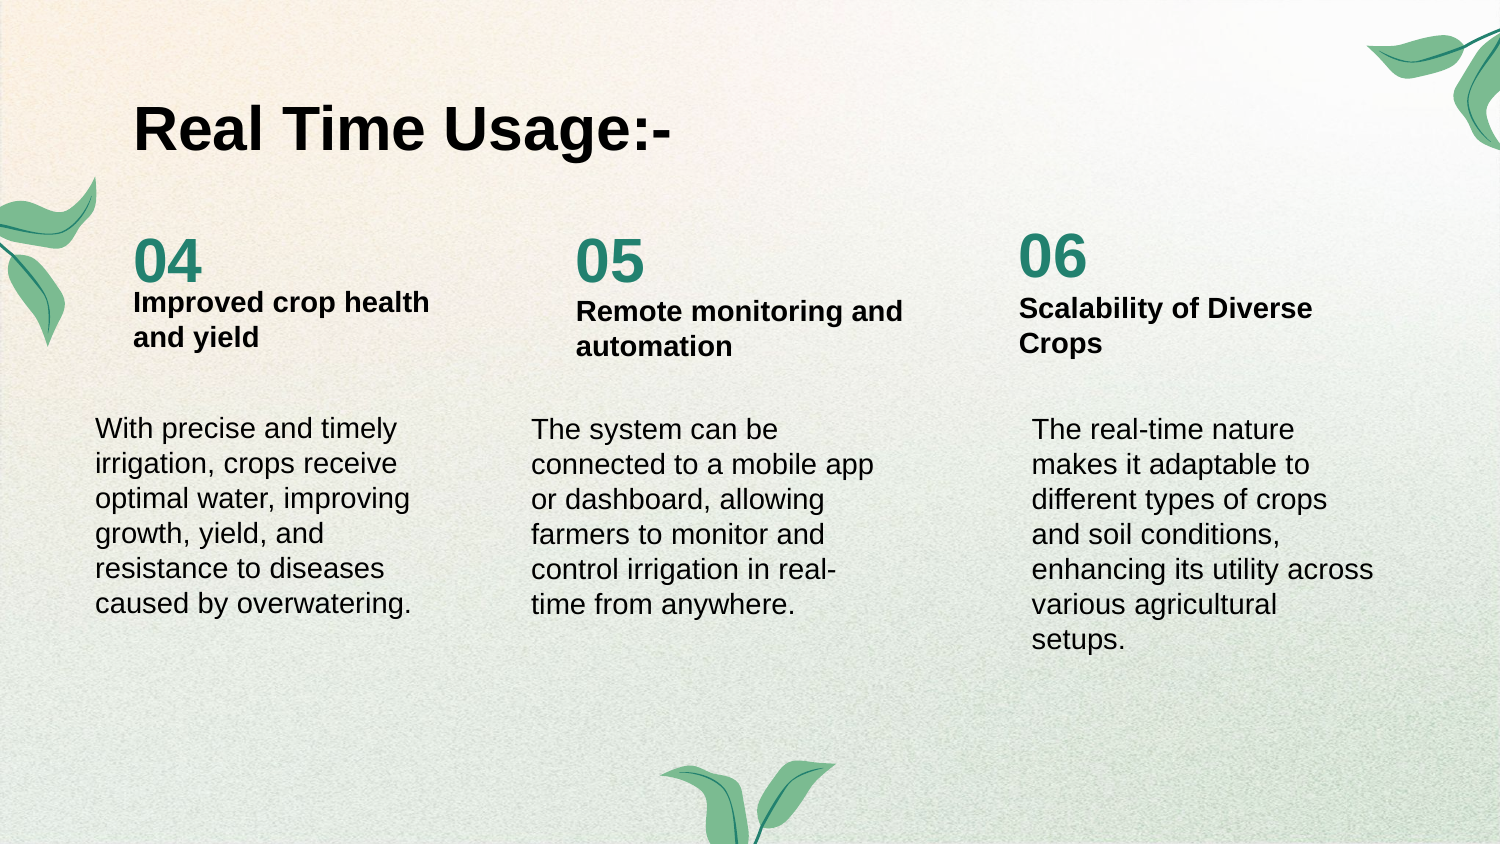

# Real Time Usage:-
06
04
05
Improved crop health and yield
Scalability of Diverse Crops
Remote monitoring and automation
The system can be connected to a mobile app or dashboard, allowing farmers to monitor and control irrigation in real-time from anywhere.
The real-time nature makes it adaptable to different types of crops and soil conditions, enhancing its utility across various agricultural setups.
With precise and timely irrigation, crops receive optimal water, improving growth, yield, and resistance to diseases caused by overwatering.